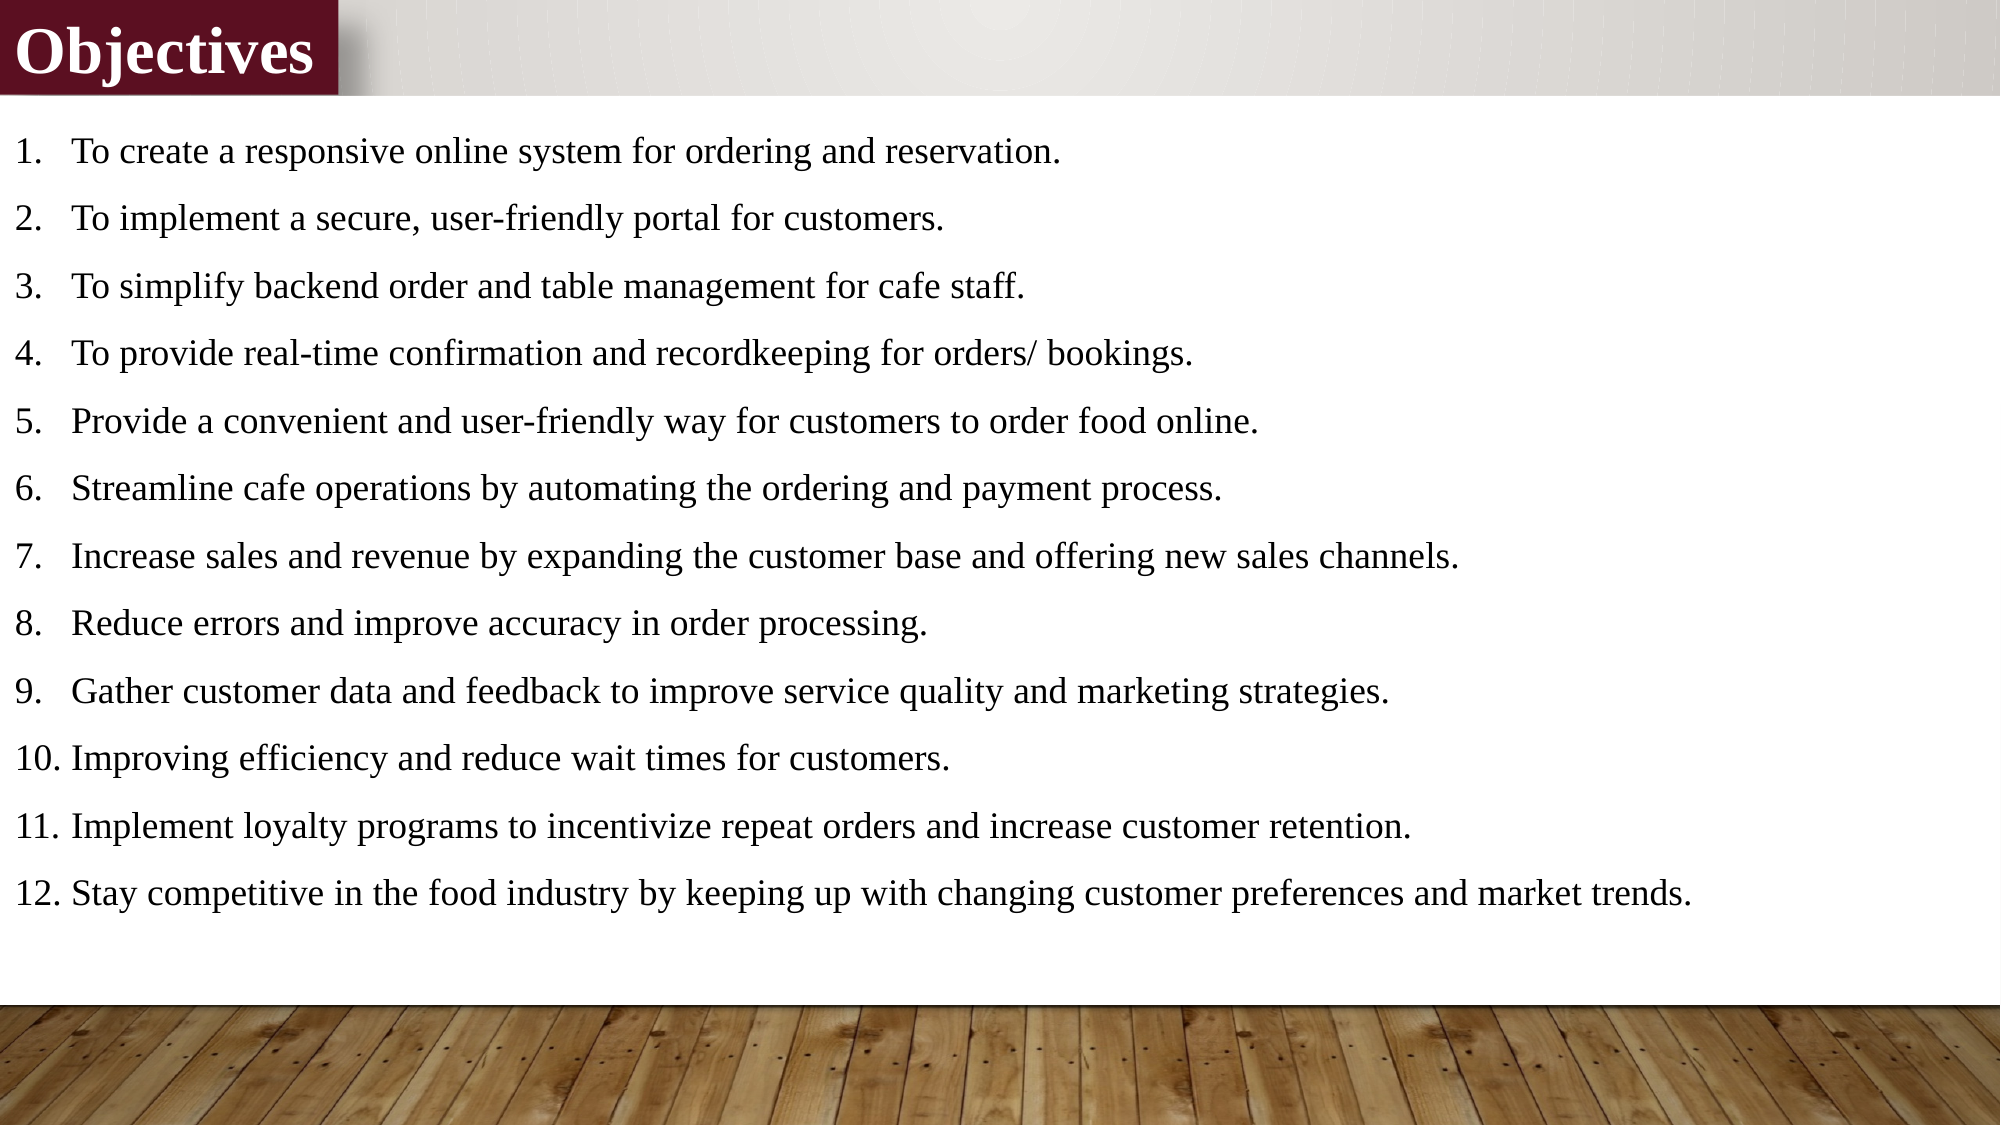

Objectives
To create a responsive online system for ordering and reservation.
To implement a secure, user-friendly portal for customers.
To simplify backend order and table management for cafe staff.
To provide real-time confirmation and recordkeeping for orders/ bookings.
Provide a convenient and user-friendly way for customers to order food online.
Streamline cafe operations by automating the ordering and payment process.
Increase sales and revenue by expanding the customer base and offering new sales channels.
Reduce errors and improve accuracy in order processing.
Gather customer data and feedback to improve service quality and marketing strategies.
Improving efficiency and reduce wait times for customers.
Implement loyalty programs to incentivize repeat orders and increase customer retention.
Stay competitive in the food industry by keeping up with changing customer preferences and market trends.